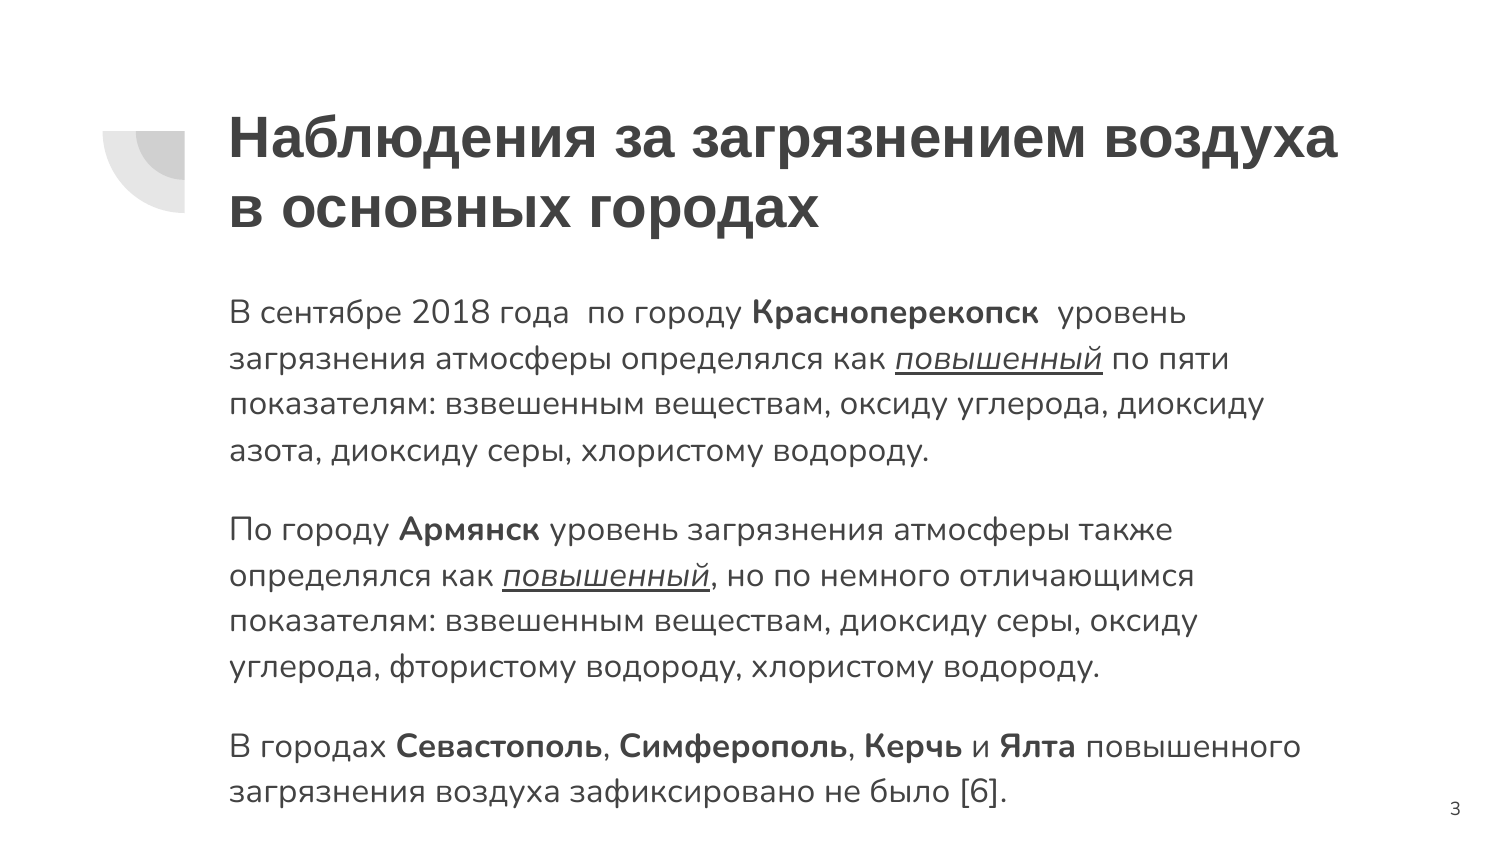

# Наблюдения за загрязнением воздуха в основных городах
В сентябре 2018 года  по городу Красноперекопск  уровень загрязнения атмосферы определялся как повышенный по пяти показателям: взвешенным веществам, оксиду углерода, диоксиду азота, диоксиду серы, хлористому водороду.
По городу Армянск уровень загрязнения атмосферы также определялся как повышенный, но по немного отличающимся показателям: взвешенным веществам, диоксиду серы, оксиду углерода, фтористому водороду, хлористому водороду.
В городах Севастополь, Симферополь, Керчь и Ялта повышенного загрязнения воздуха зафиксировано не было [6].
3